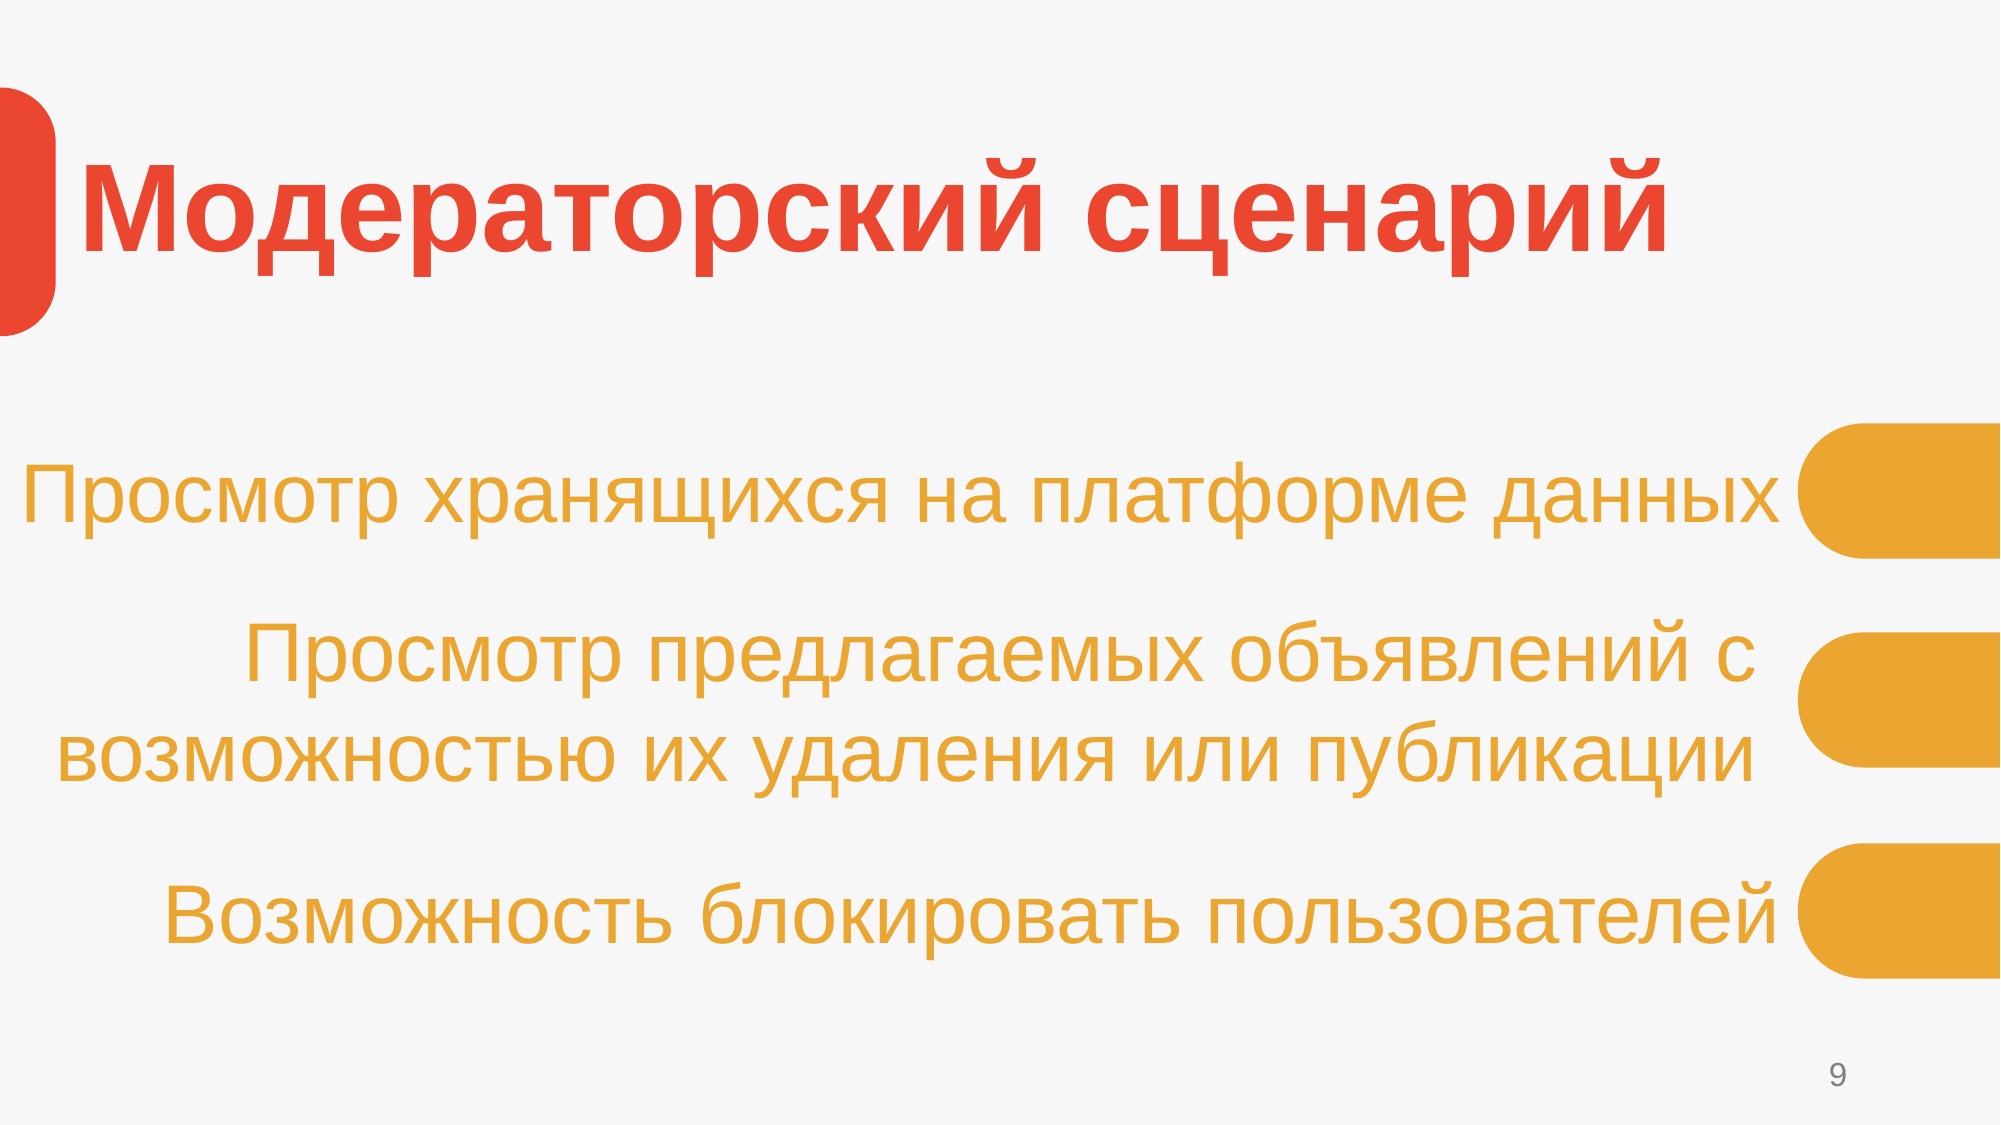

Модераторский сценарий

Просмотр хранящихся на платформе данных
Просмотр предлагаемых объявлений с
возможностью их удаления или публикации

Возможность блокировать пользователей
9